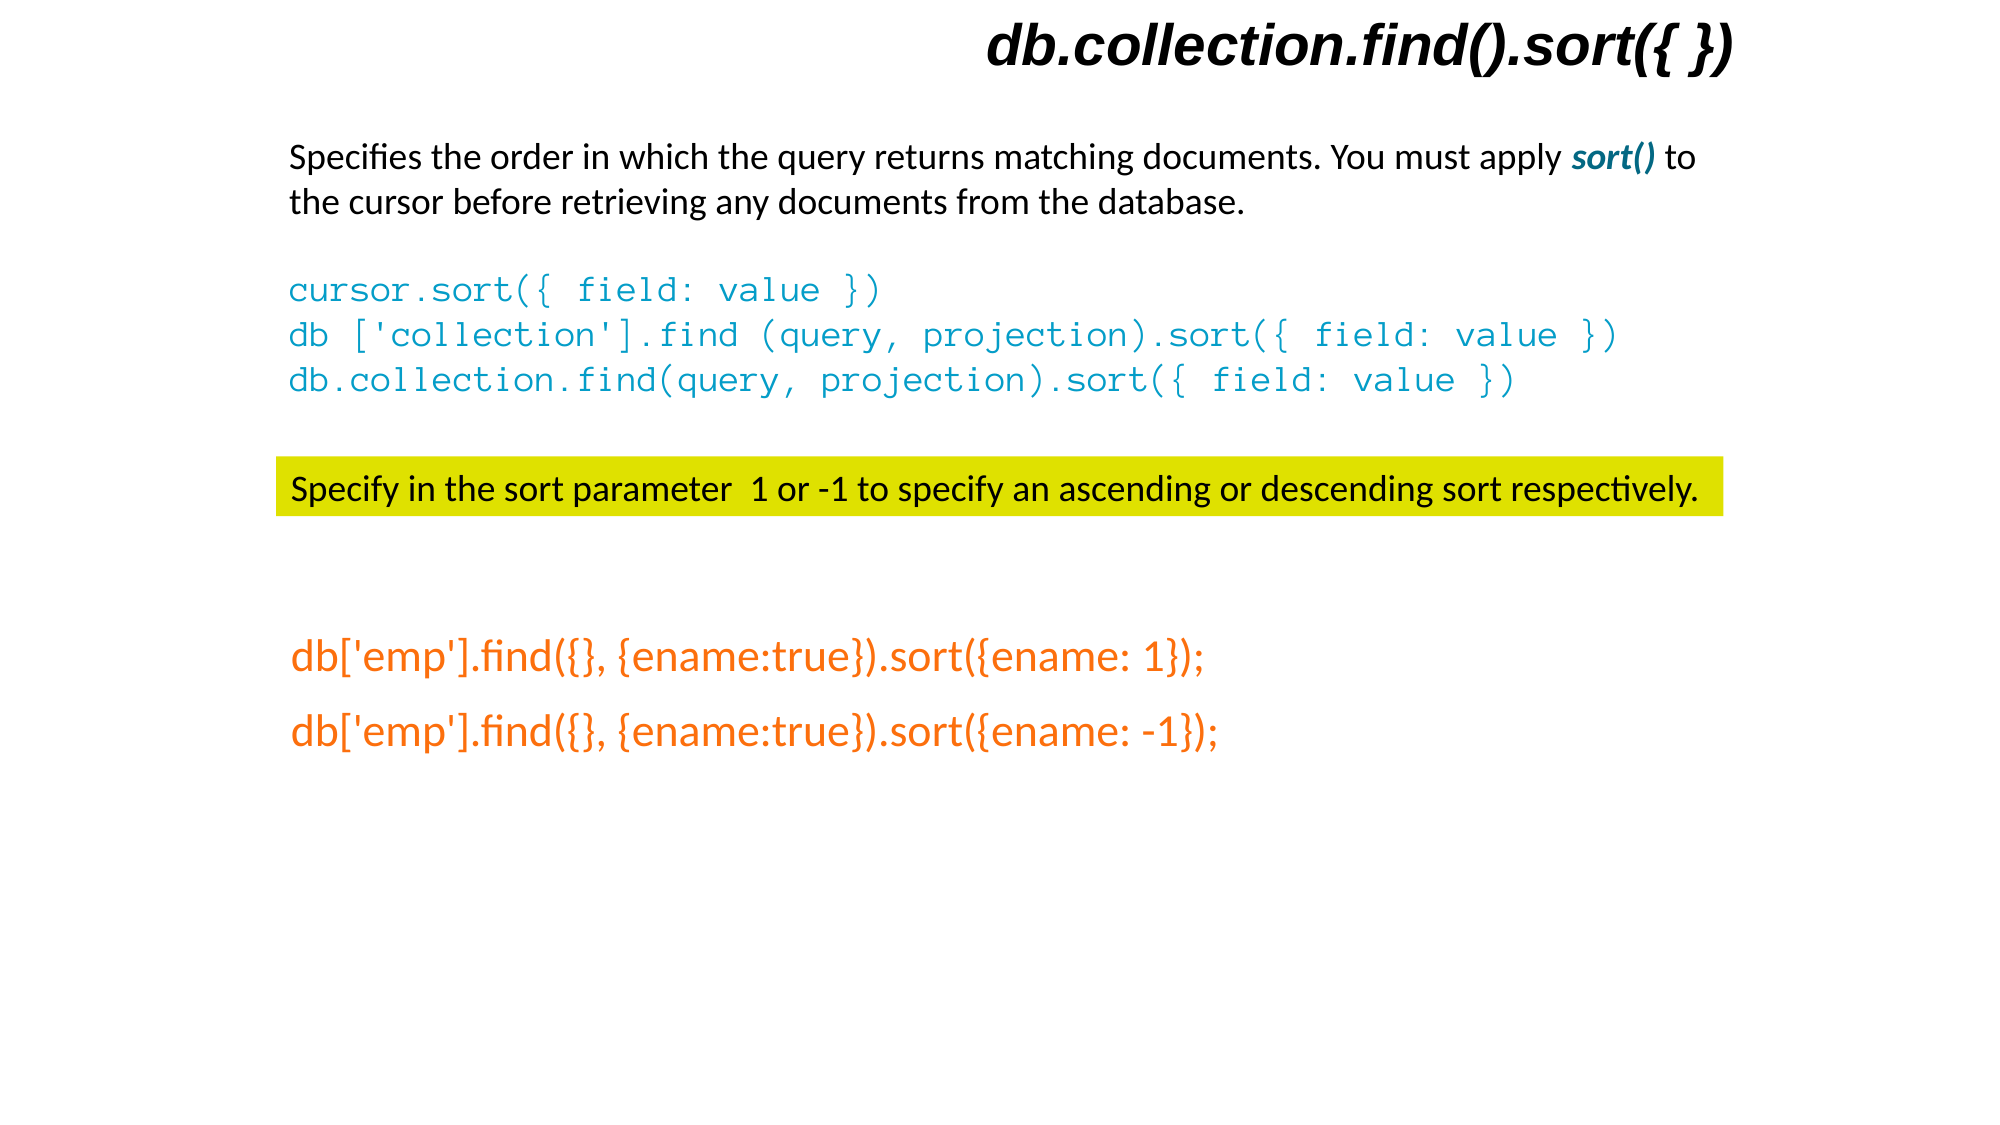

db.collection.find().sort({ })
Specifies the order in which the query returns matching documents. You must apply sort() to the cursor before retrieving any documents from the database.
cursor.sort({ field: value })
db ['collection'].find (query, projection).sort({ field: value })
db.collection.find(query, projection).sort({ field: value })
Specify in the sort parameter  1 or -1 to specify an ascending or descending sort respectively.
db['emp'].find({}, {ename:true}).sort({ename: 1});

db['emp'].find({}, {ename:true}).sort({ename: -1});